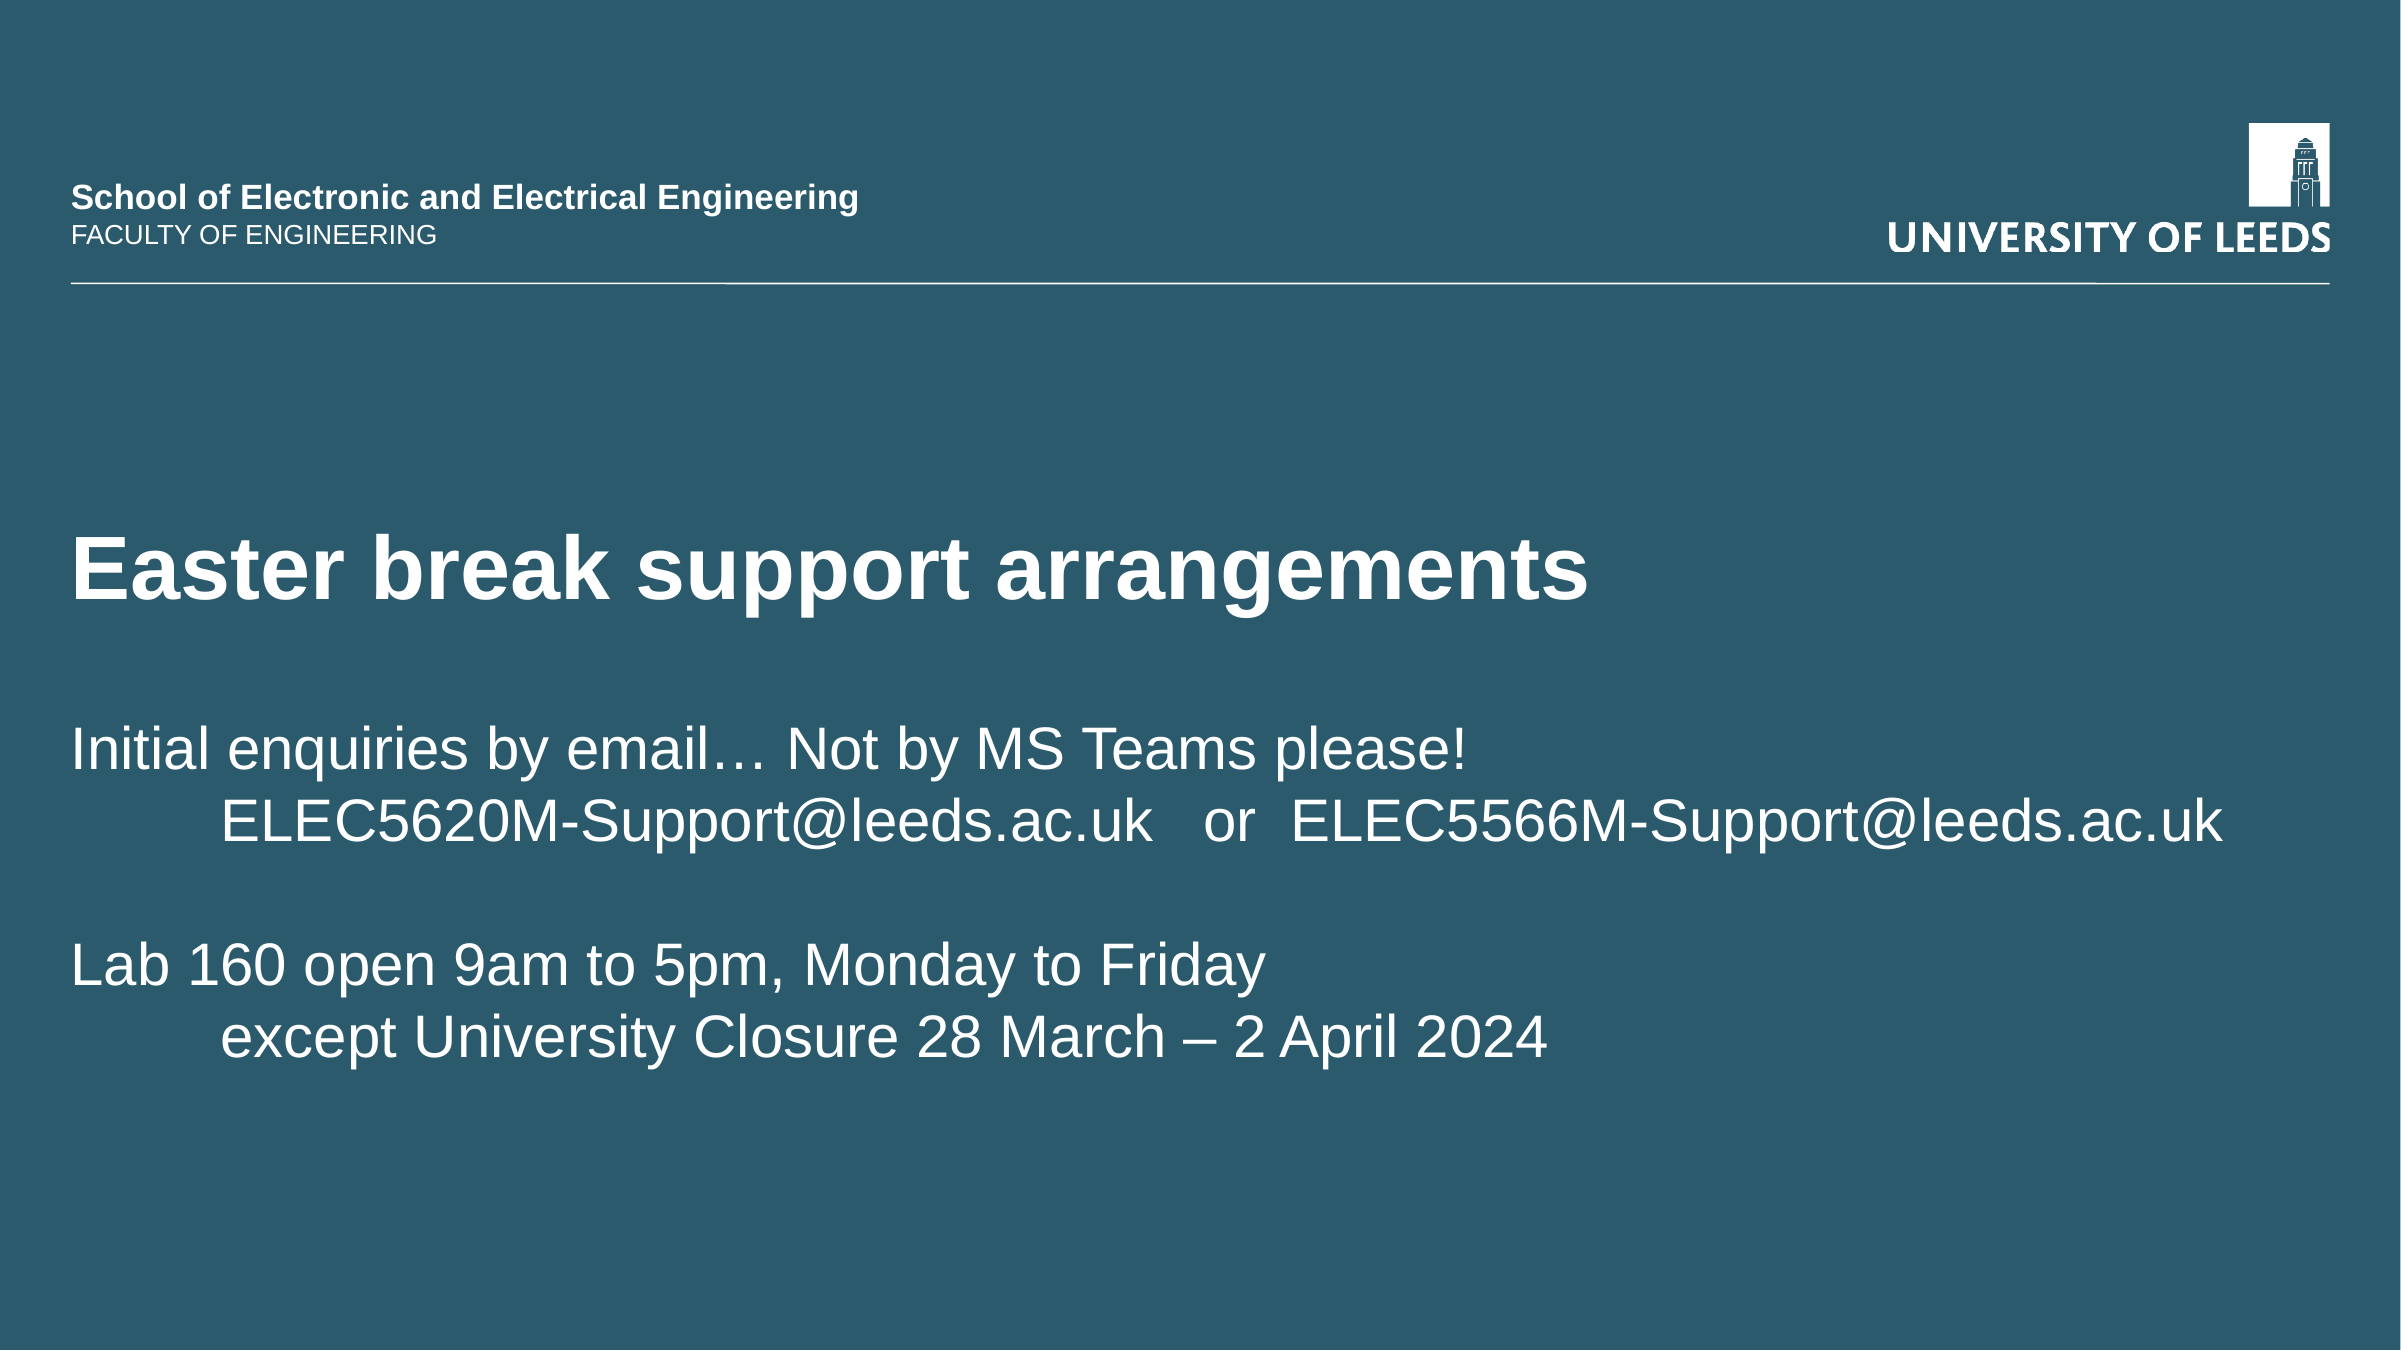

# Easter break support arrangements

Initial enquiries by email… Not by MS Teams please!
	ELEC5620M-Support@leeds.ac.uk   or  ELEC5566M-Support@leeds.ac.uk

Lab 160 open 9am to 5pm, Monday to Friday
	except University Closure 28 March – 2 April 2024